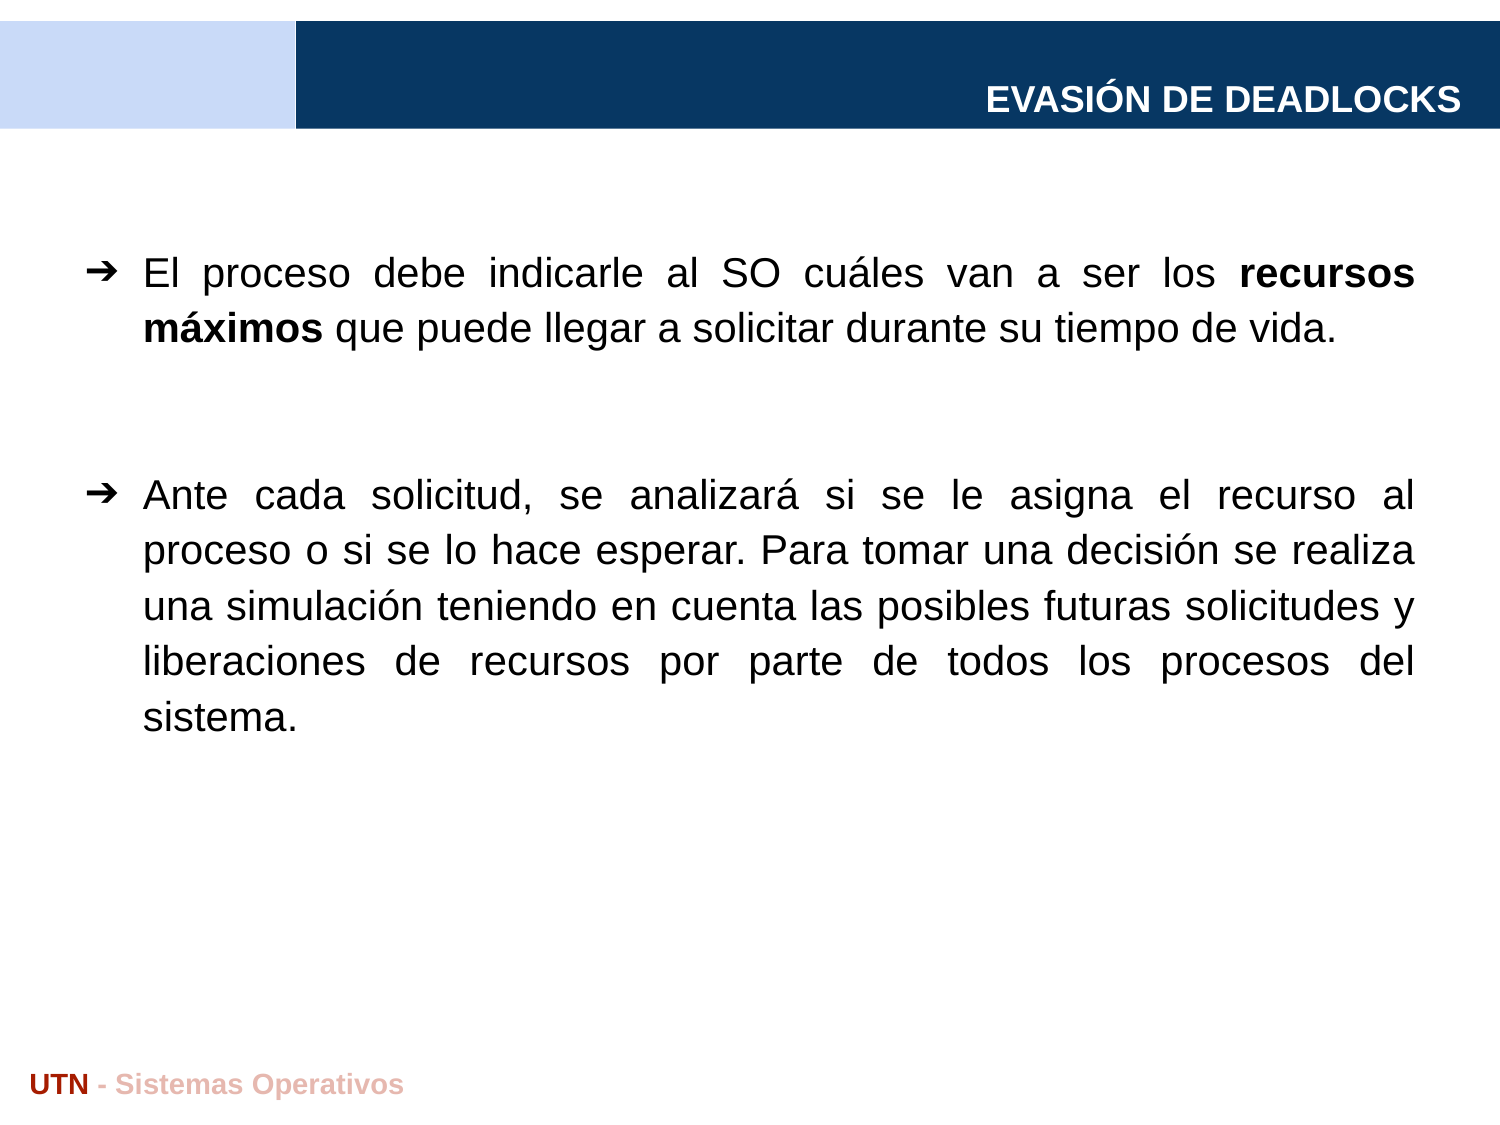

# EVASIÓN DE DEADLOCKS
El proceso debe indicarle al SO cuáles van a ser los recursos máximos que puede llegar a solicitar durante su tiempo de vida.

Ante cada solicitud, se analizará si se le asigna el recurso al proceso o si se lo hace esperar. Para tomar una decisión se realiza una simulación teniendo en cuenta las posibles futuras solicitudes y liberaciones de recursos por parte de todos los procesos del sistema.

UTN - Sistemas Operativos